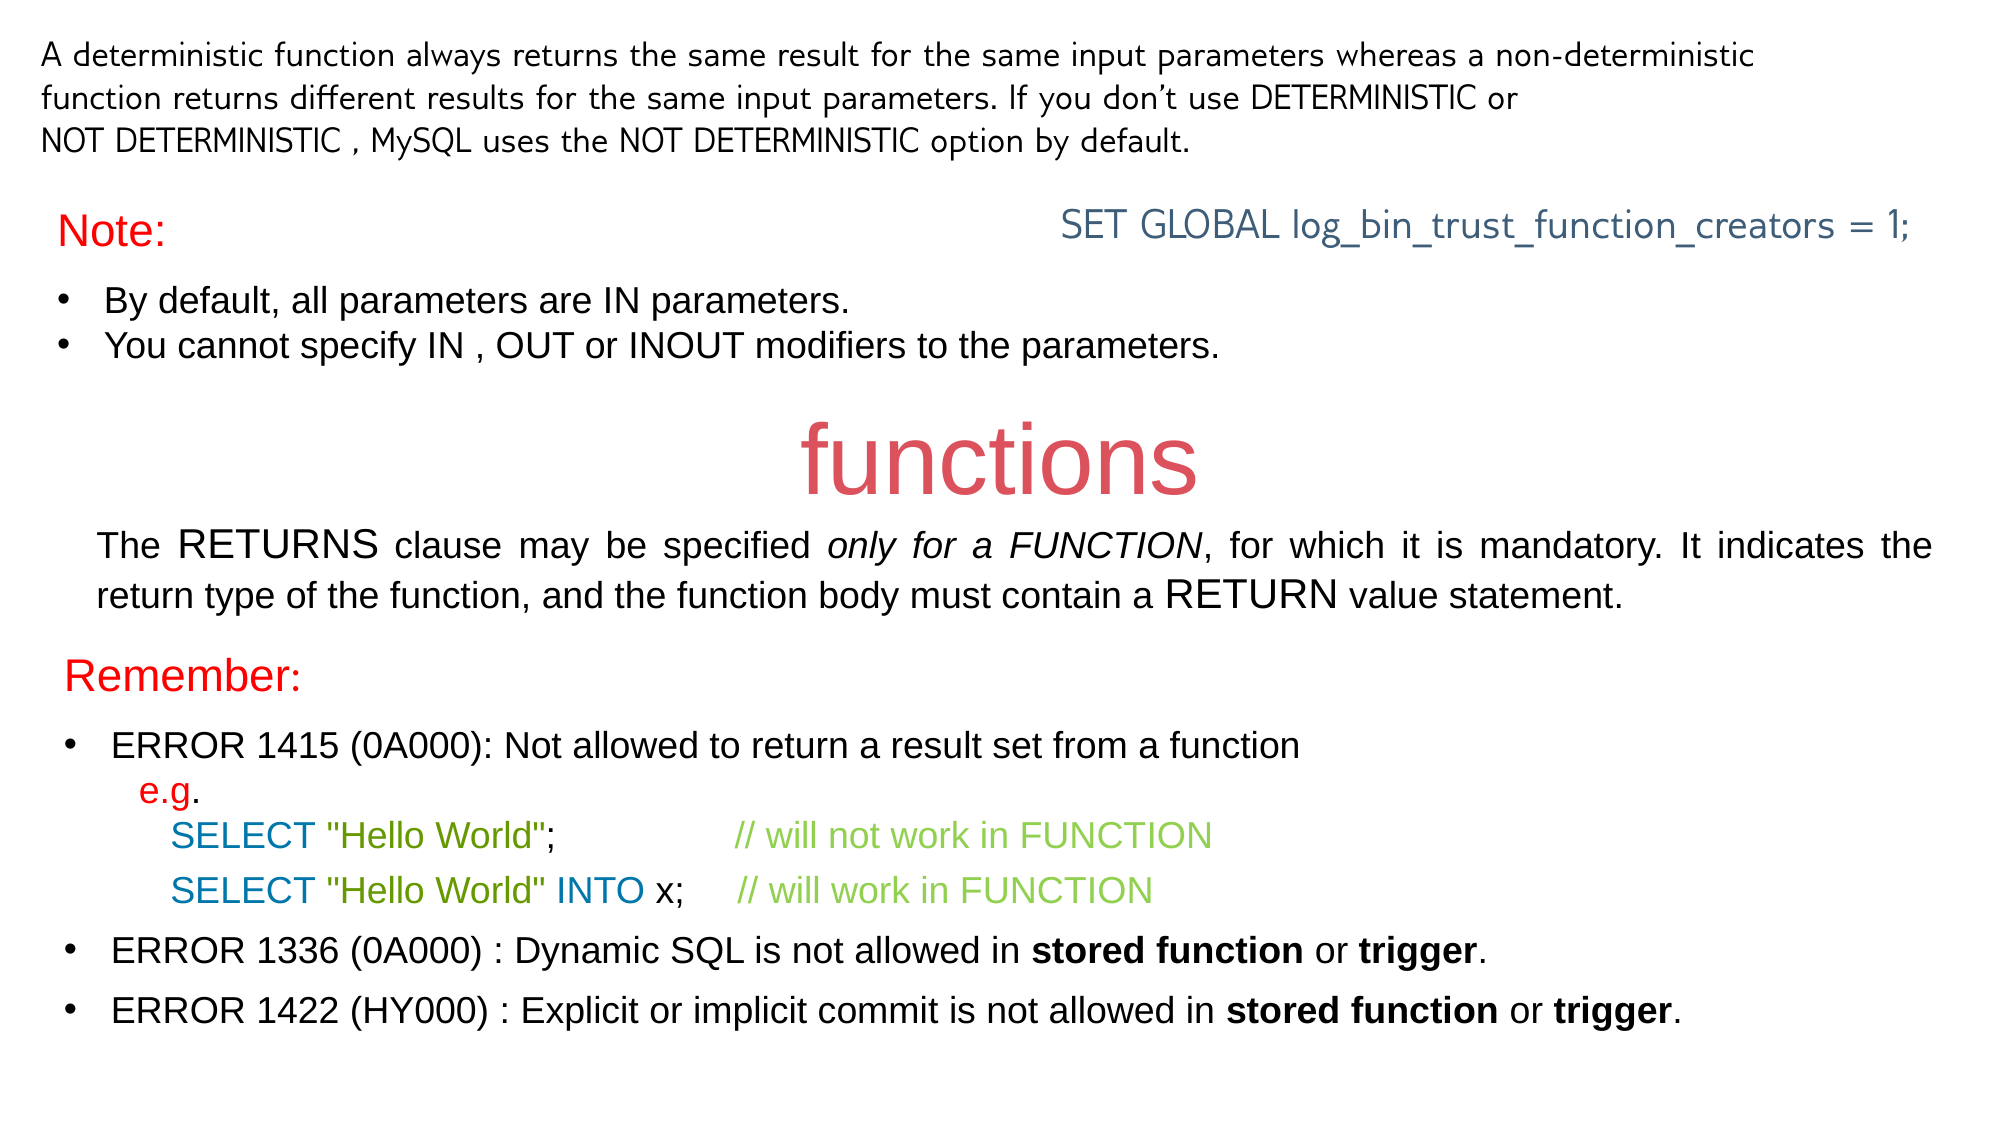

A deterministic function always returns the same result for the same input parameters whereas a non-deterministic function returns different results for the same input parameters. If you don’t use DETERMINISTIC or NOT DETERMINISTIC , MySQL uses the NOT DETERMINISTIC option by default.
SET GLOBAL log_bin_trust_function_creators = 1;
Note:

By default, all parameters are IN parameters.
You cannot specify IN , OUT or INOUT modifiers to the parameters.
functions
The RETURNS clause may be specified only for a FUNCTION, for which it is mandatory. It indicates the return type of the function, and the function body must contain a RETURN value statement.
Remember:

ERROR 1415 (0A000): Not allowed to return a result set from a function
e.g.
   SELECT "Hello World";                 // will not work in FUNCTION

   SELECT "Hello World" INTO x;     // will work in FUNCTION

ERROR 1336 (0A000) : Dynamic SQL is not allowed in stored function or trigger.

ERROR 1422 (HY000) : Explicit or implicit commit is not allowed in stored function or trigger.